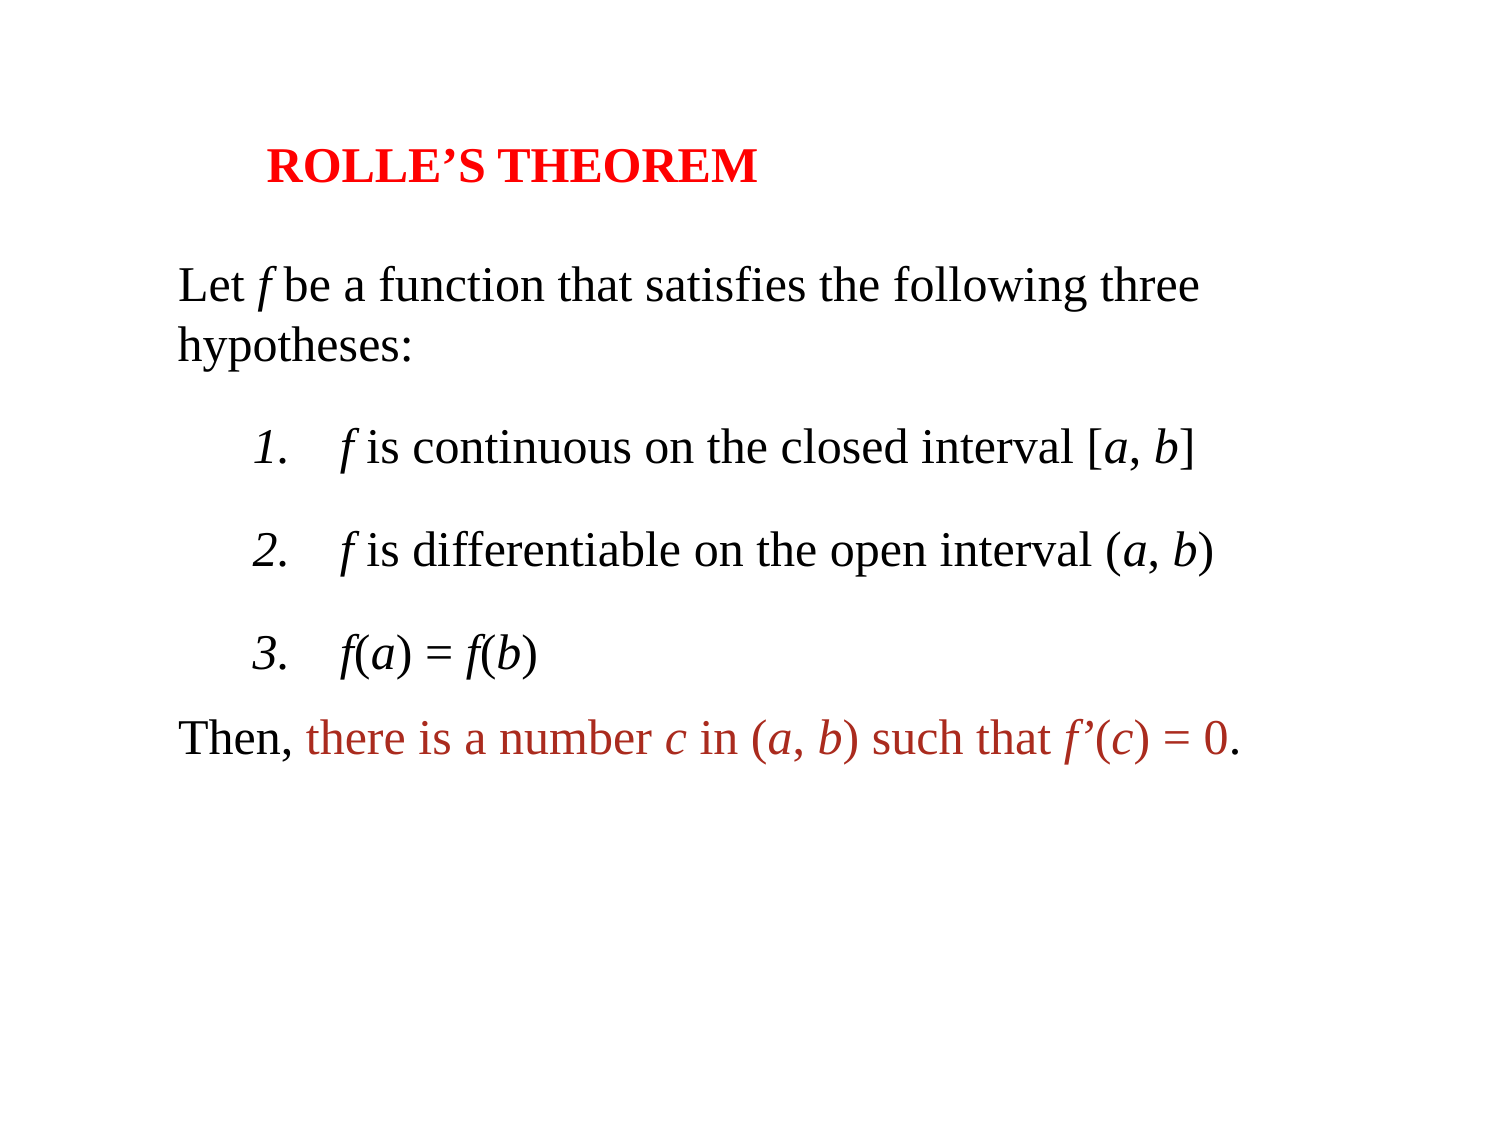

# ROLLE’S THEOREM
Let f be a function that satisfies the following three hypotheses:
f is continuous on the closed interval [a, b]
f is differentiable on the open interval (a, b)
f(a) = f(b)
Then, there is a number c in (a, b) such that f’(c) = 0.